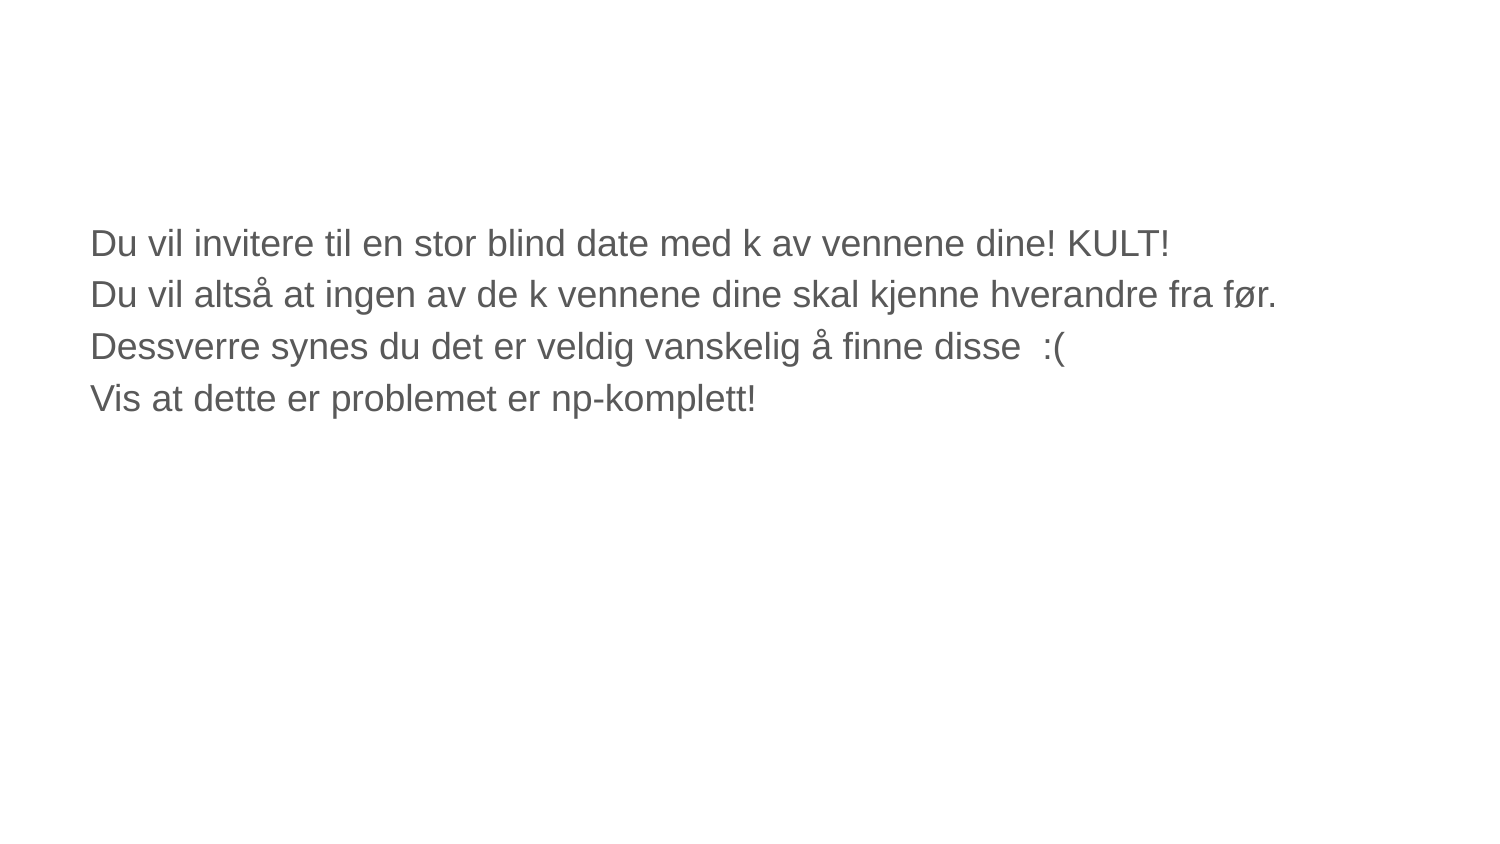

#
Du vil invitere til en stor blind date med k av vennene dine! KULT!
Du vil altså at ingen av de k vennene dine skal kjenne hverandre fra før. Dessverre synes du det er veldig vanskelig å finne disse  :(
Vis at dette er problemet er np-komplett!